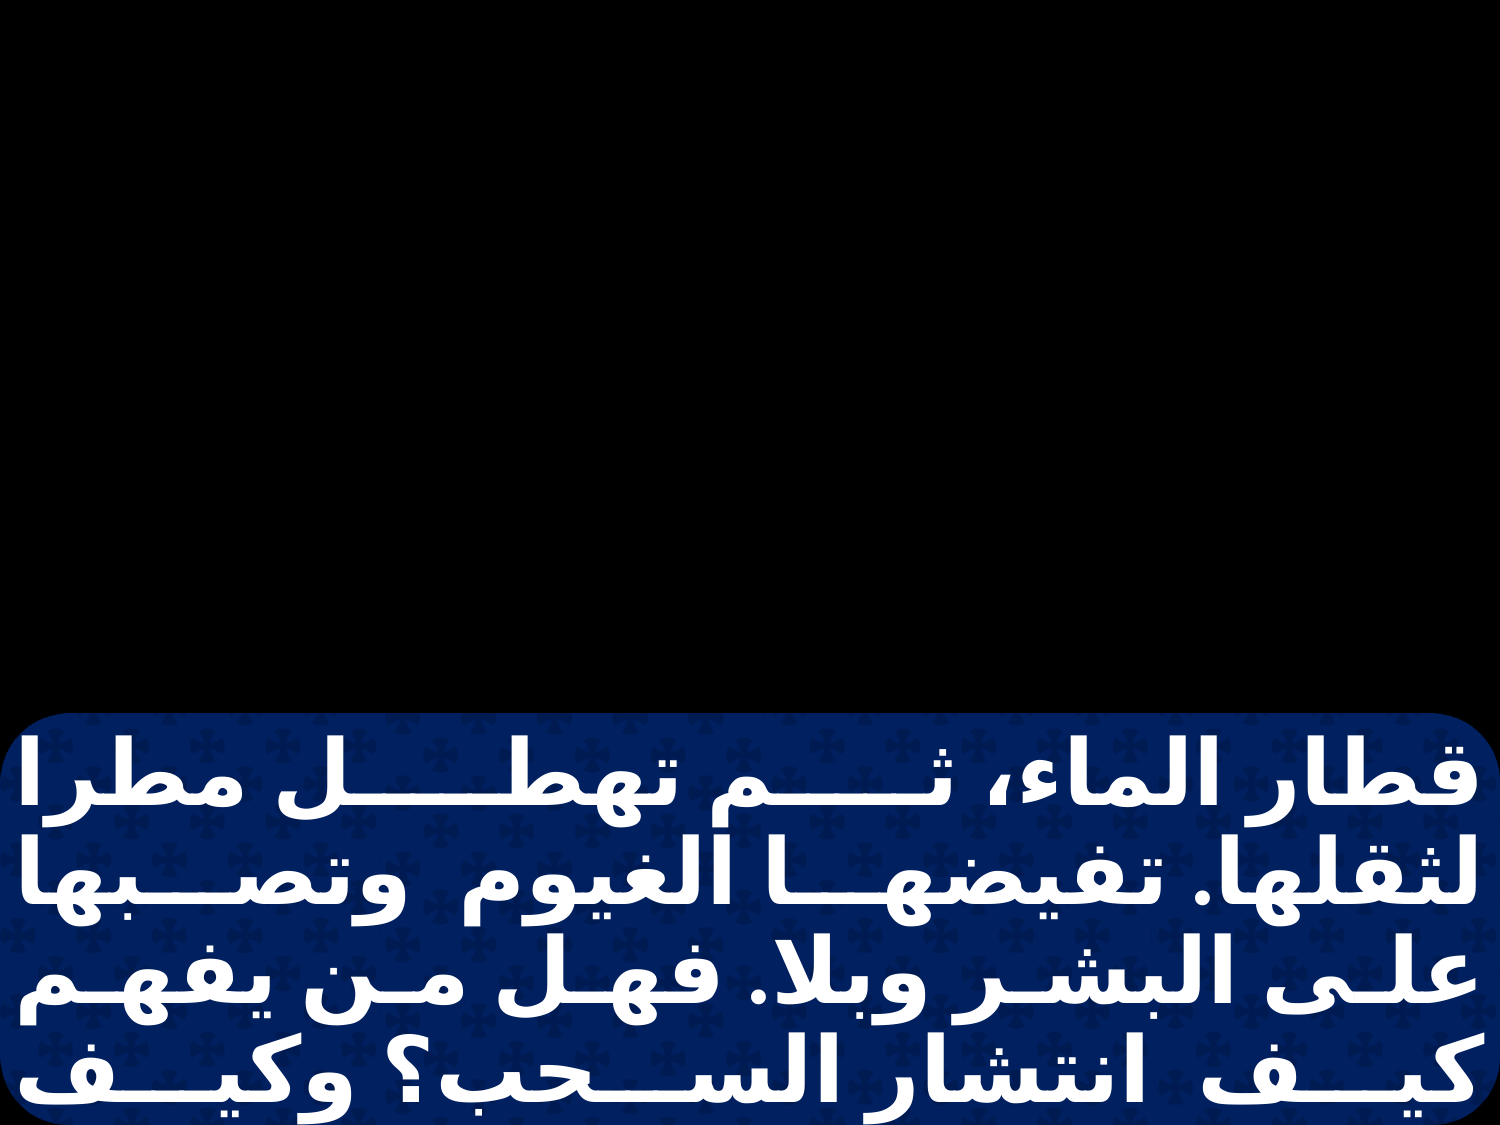

قطار الماء، ثم تهطل مطرا لثقلها. تفيضها الغيوم  وتصبها على البشر وبلا. فهل من يفهم كيف  انتشار السحب؟ وكيف قصيف مظلته؟ ينشر نوره  عليه، ويتسربل بغمار البحر إنه بذلك يدين